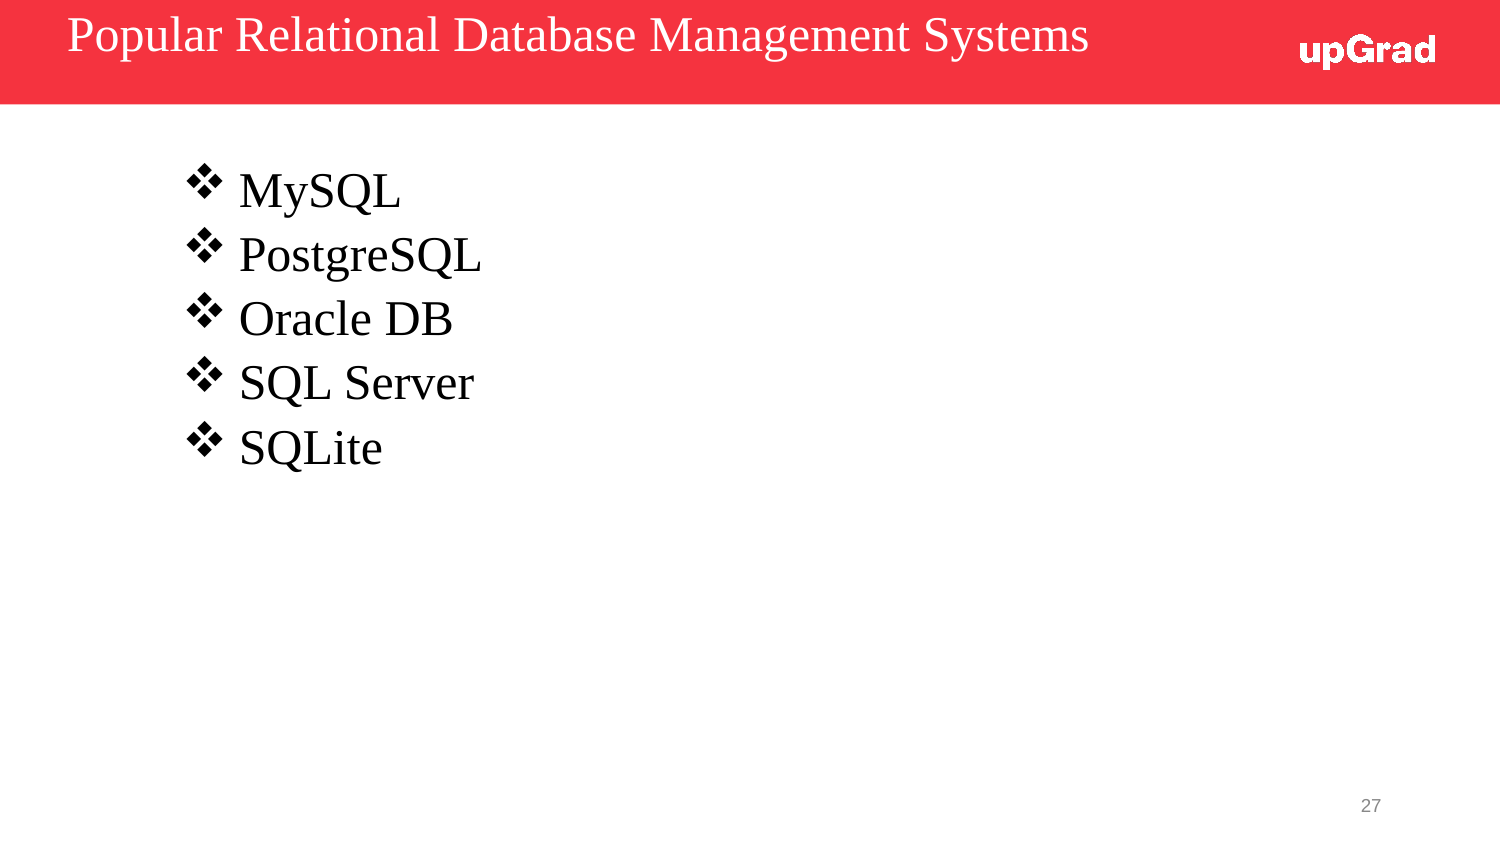

# Popular Relational Database Management Systems
MySQL
PostgreSQL
Oracle DB
SQL Server
SQLite
27